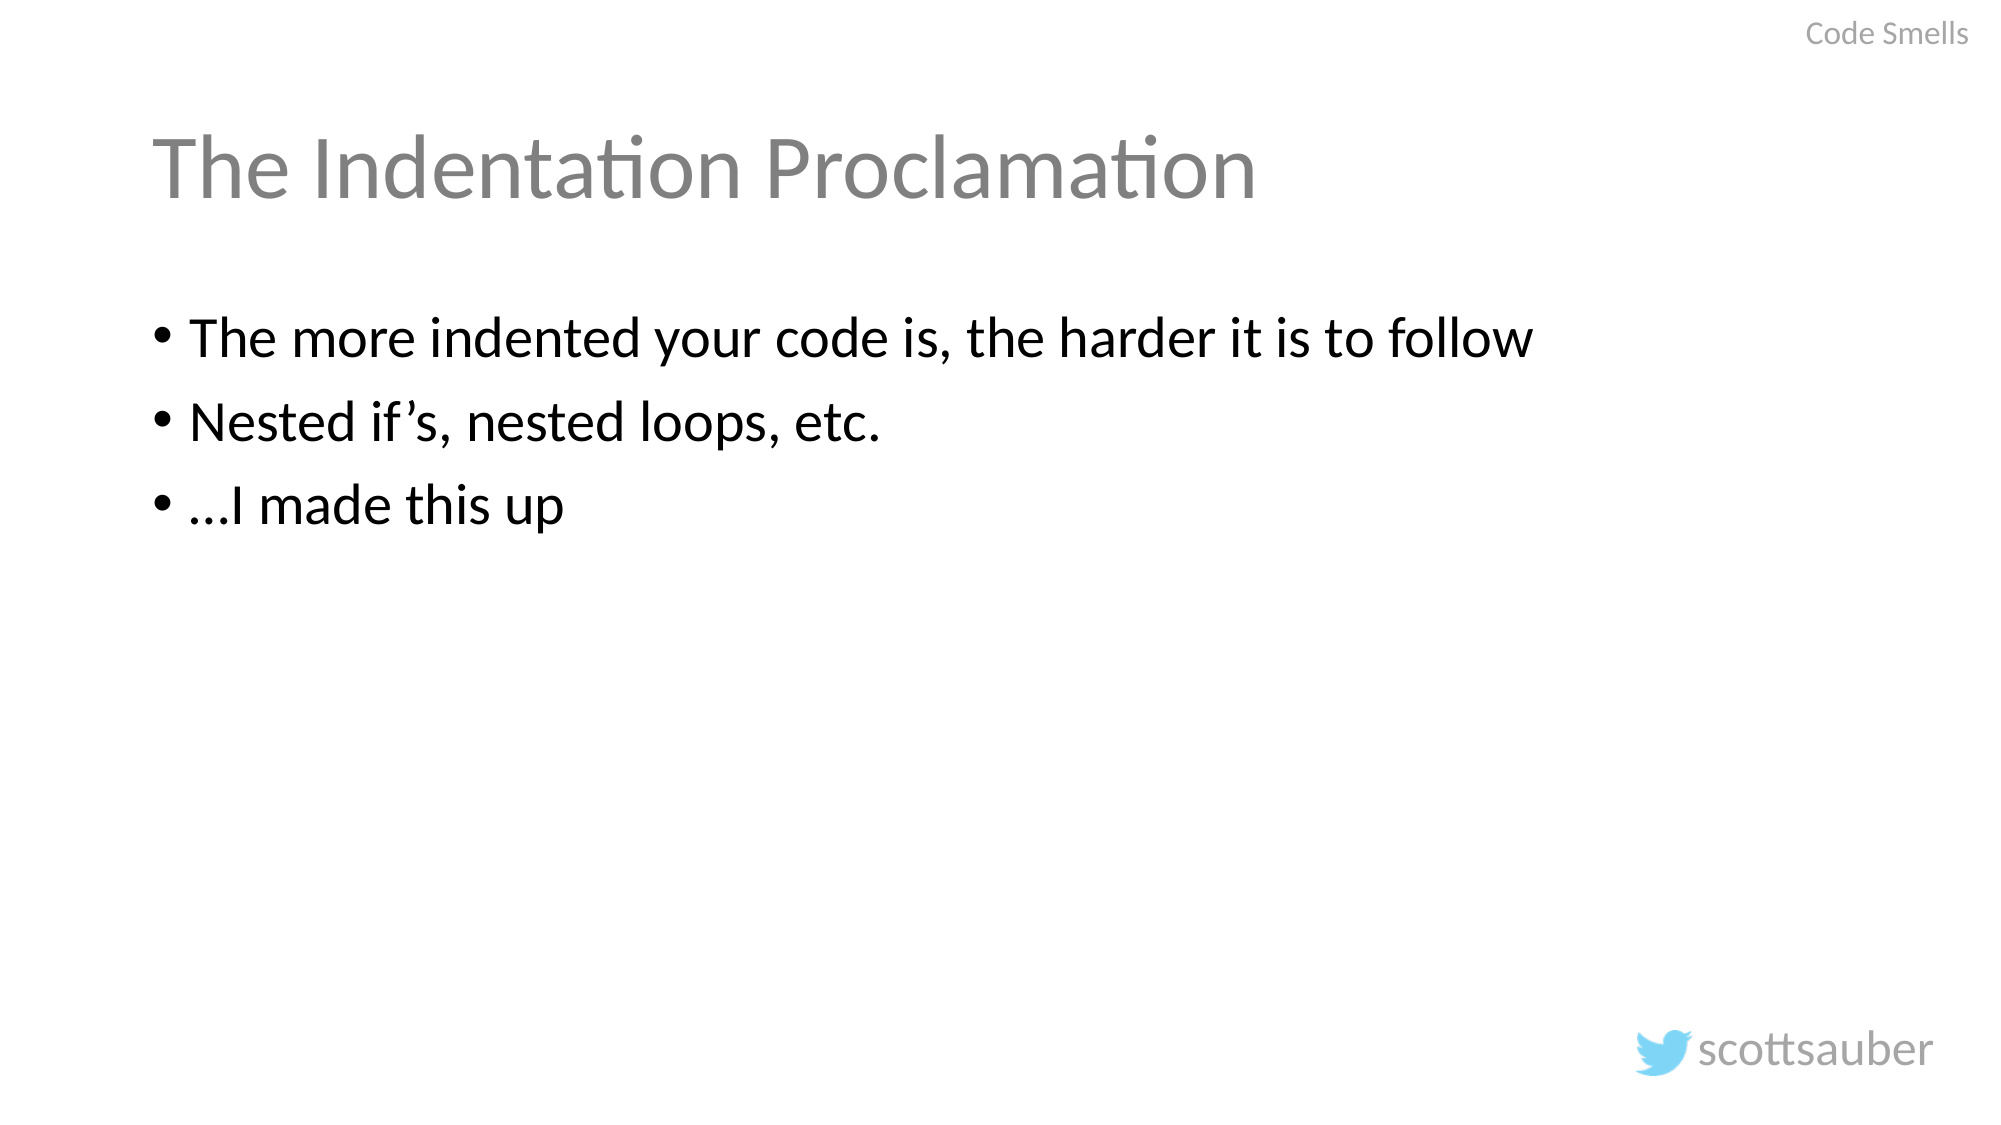

Code Smells
# The Indentation Proclamation
The more indented your code is, the harder it is to follow
Nested if’s, nested loops, etc.
…I made this up
scottsauber